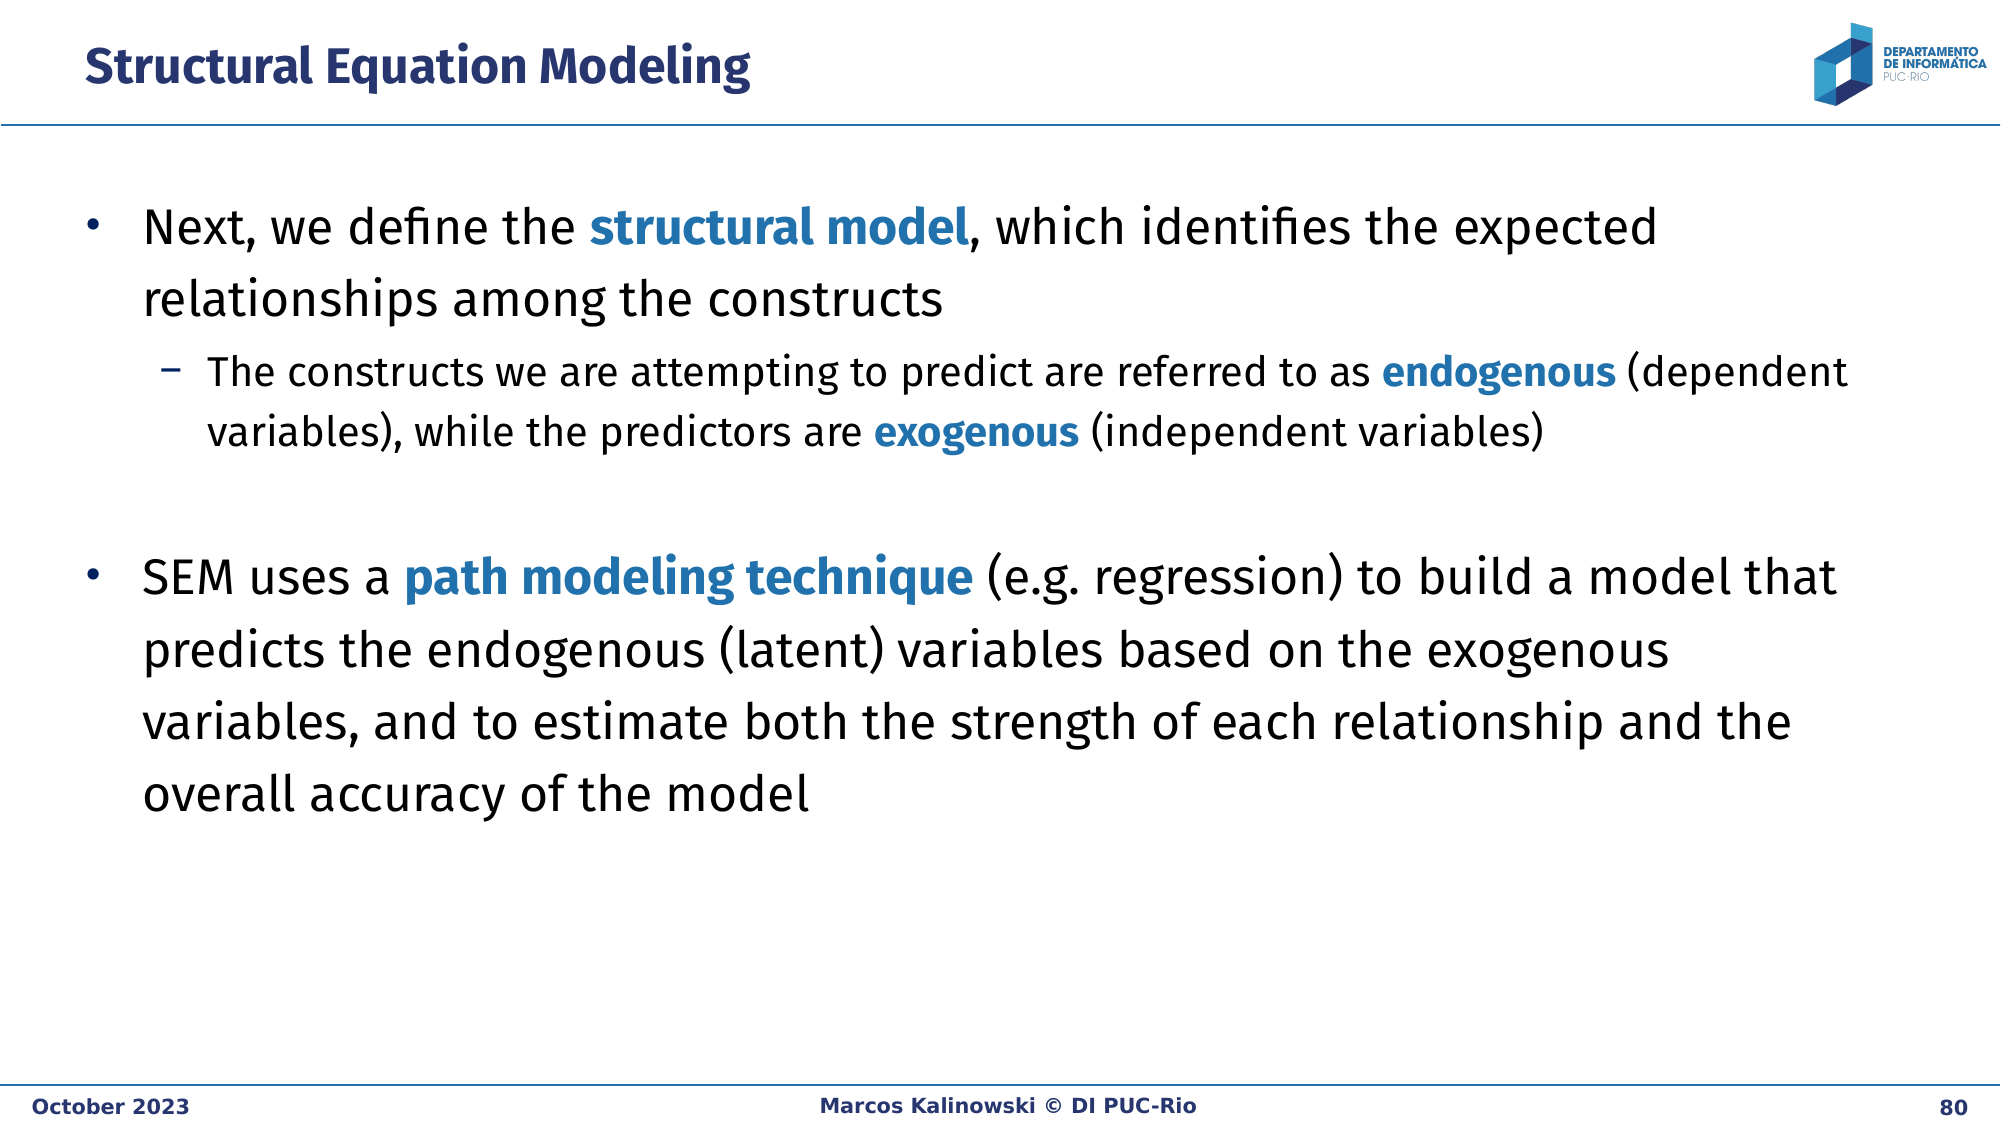

# Structural Equation Modeling
Next, we define the structural model, which identifies the expected relationships among the constructs
The constructs we are attempting to predict are referred to as endogenous (dependent variables), while the predictors are exogenous (independent variables)

SEM uses a path modeling technique (e.g. regression) to build a model that predicts the endogenous (latent) variables based on the exogenous variables, and to estimate both the strength of each relationship and the overall accuracy of the model

Marcos Kalinowski © DI PUC-Rio
October 2023
80